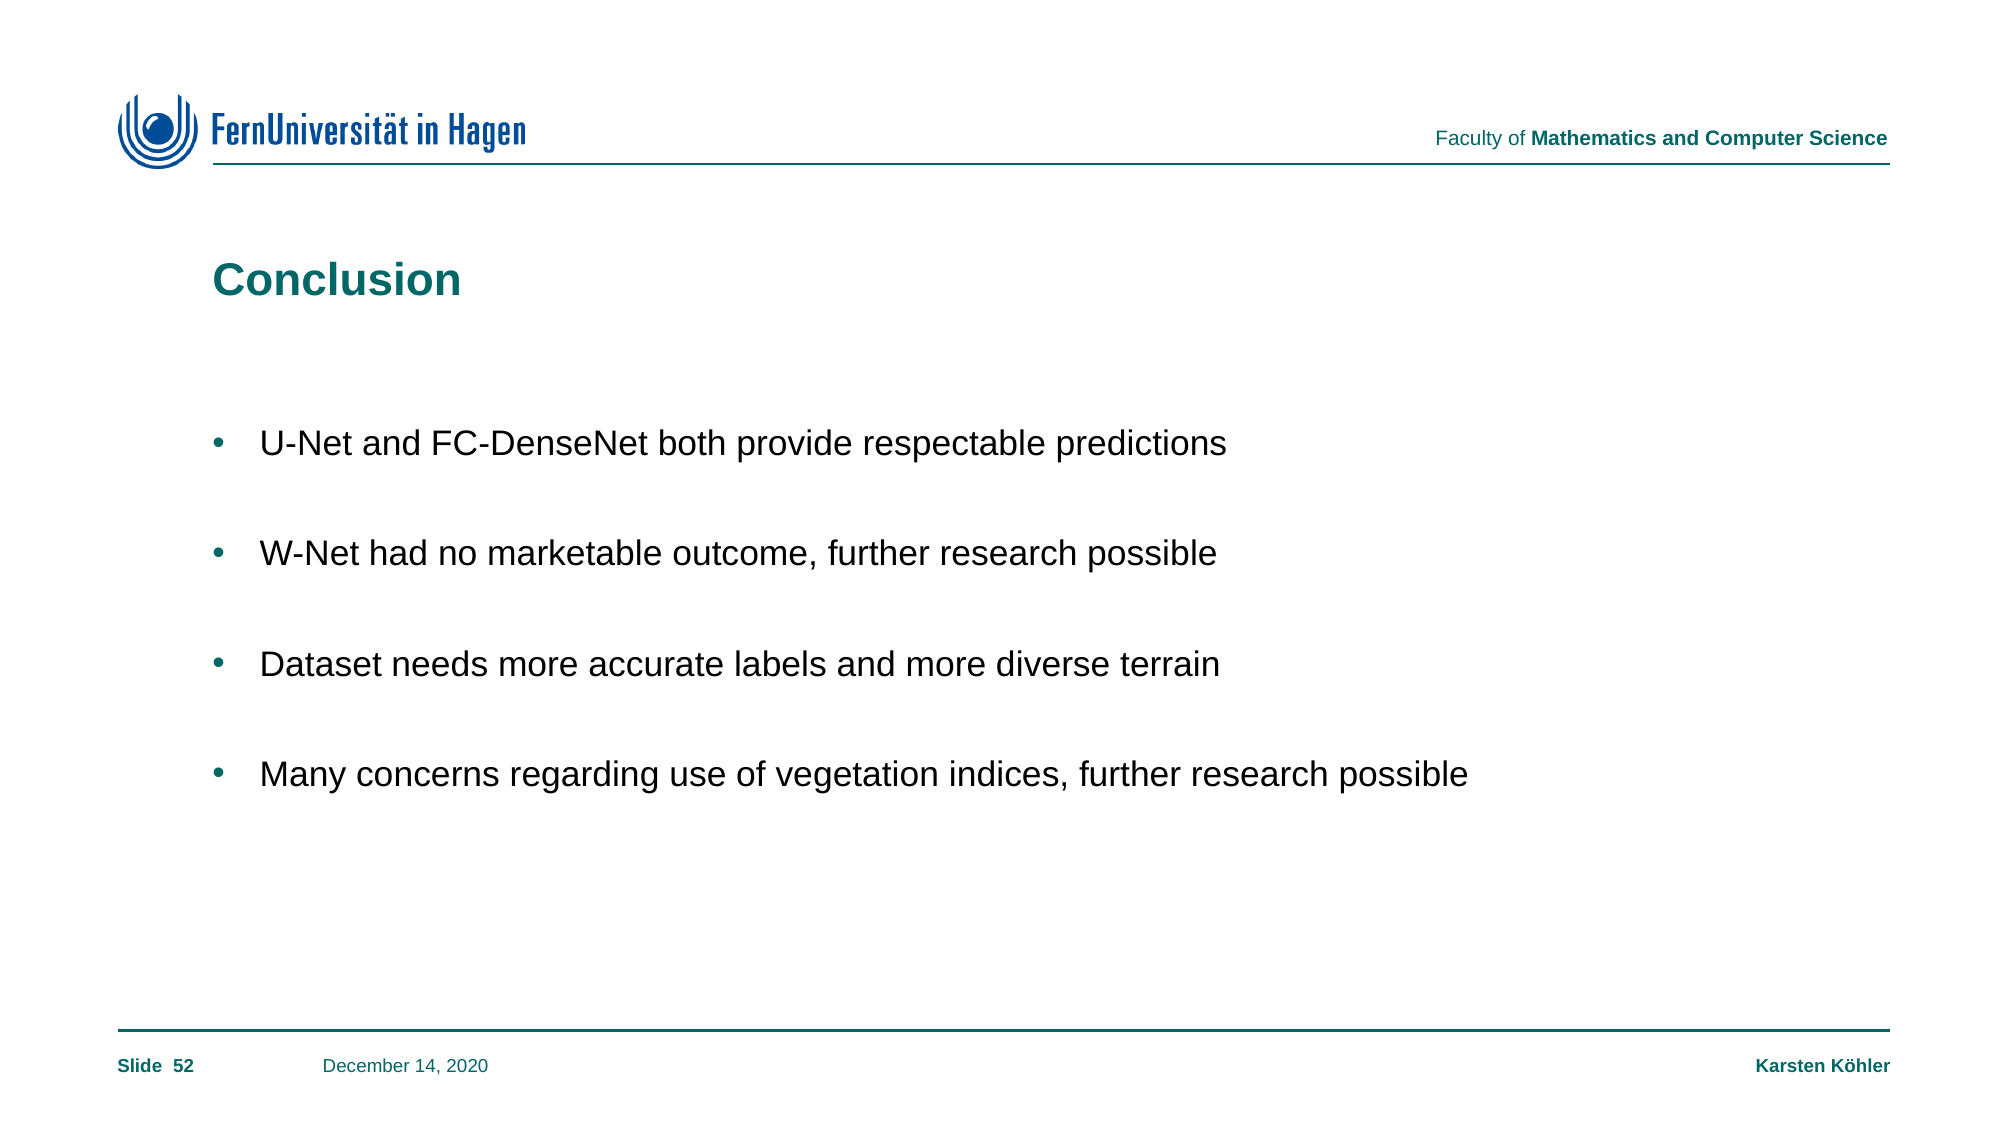

# Conclusion
U-Net and FC-DenseNet both provide respectable predictions
W-Net had no marketable outcome, further research possible
Dataset needs more accurate labels and more diverse terrain
Many concerns regarding use of vegetation indices, further research possible
52
December 14, 2020
Karsten Köhler